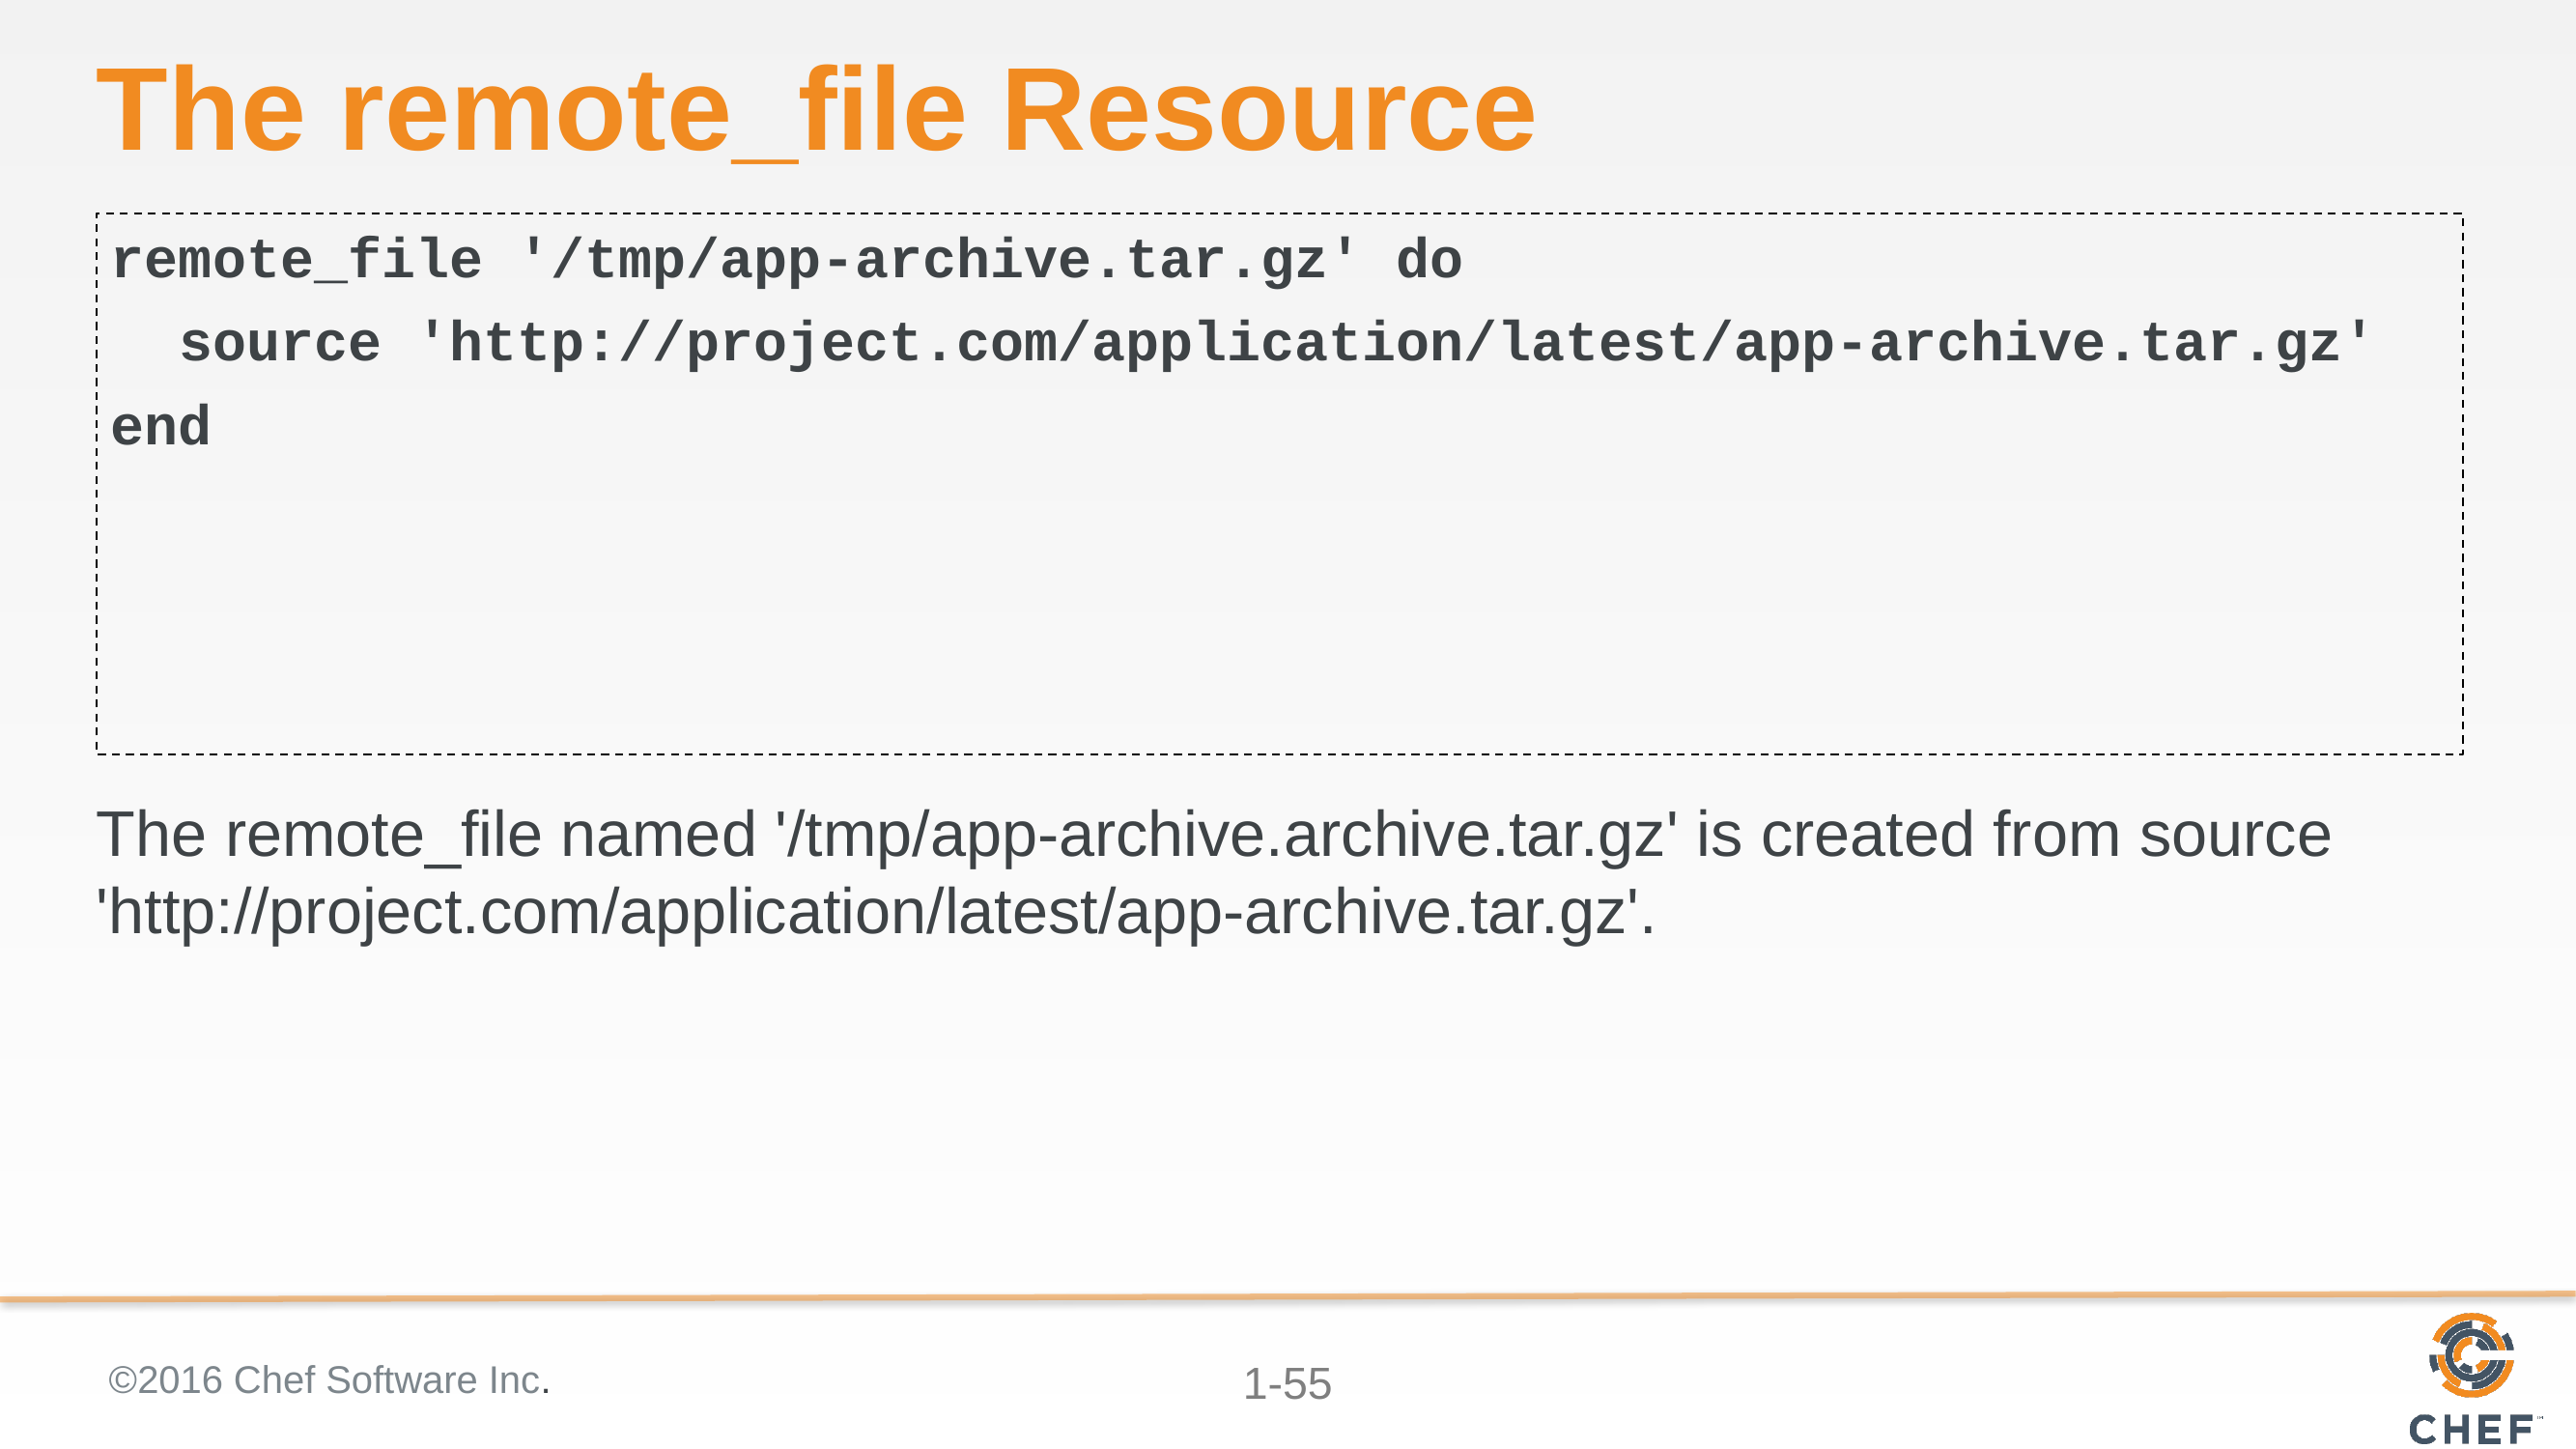

# The remote_file Resource
remote_file '/tmp/app-archive.tar.gz' do
  source 'http://project.com/application/latest/app-archive.tar.gz'
end

The remote_file named '/tmp/app-archive.archive.tar.gz' is created from source 'http://project.com/application/latest/app-archive.tar.gz'.